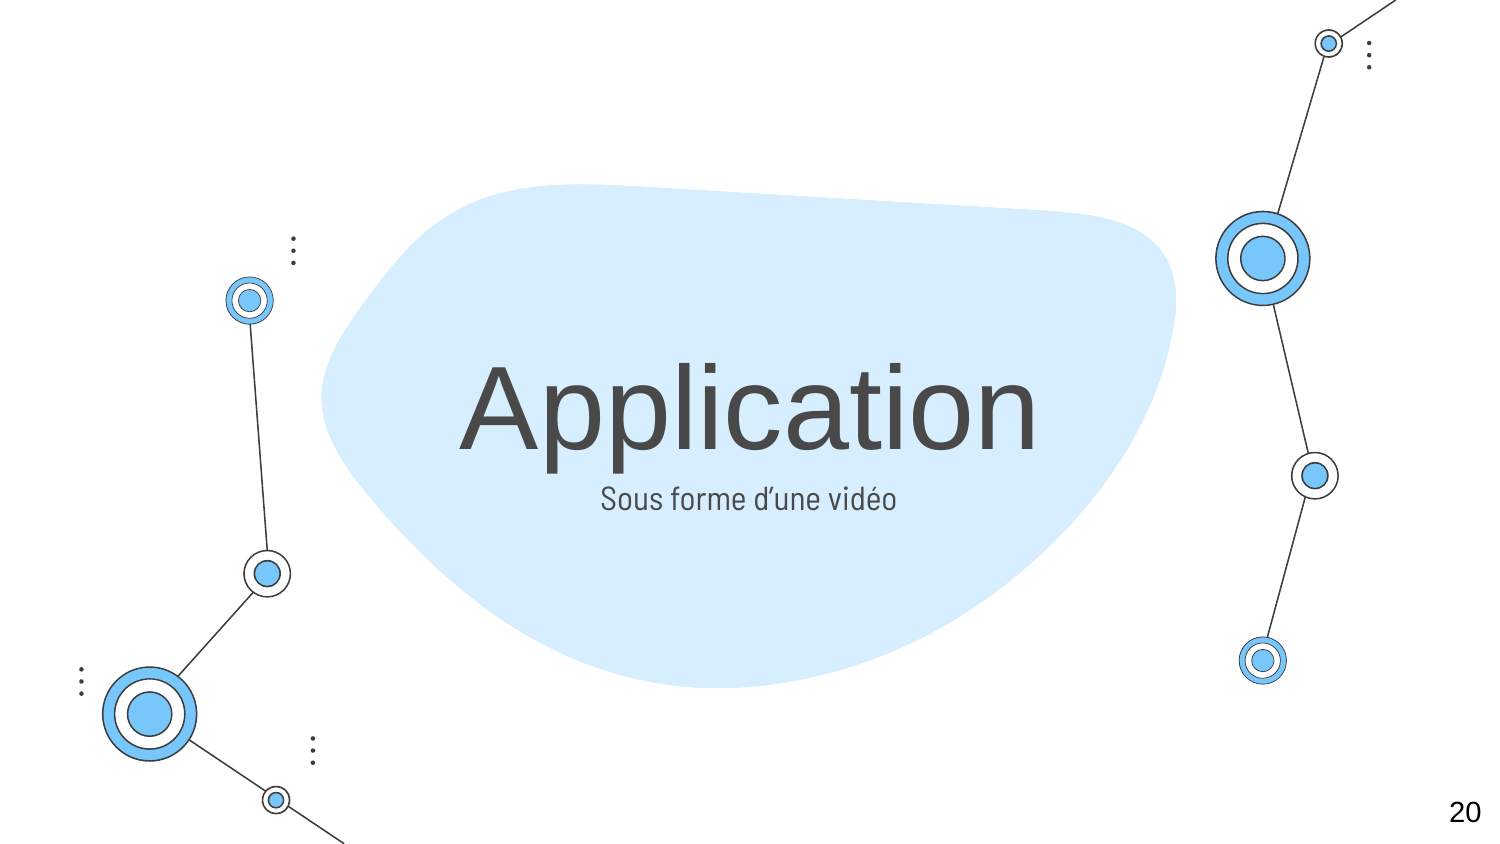

# Application
Sous forme d’une vidéo
20